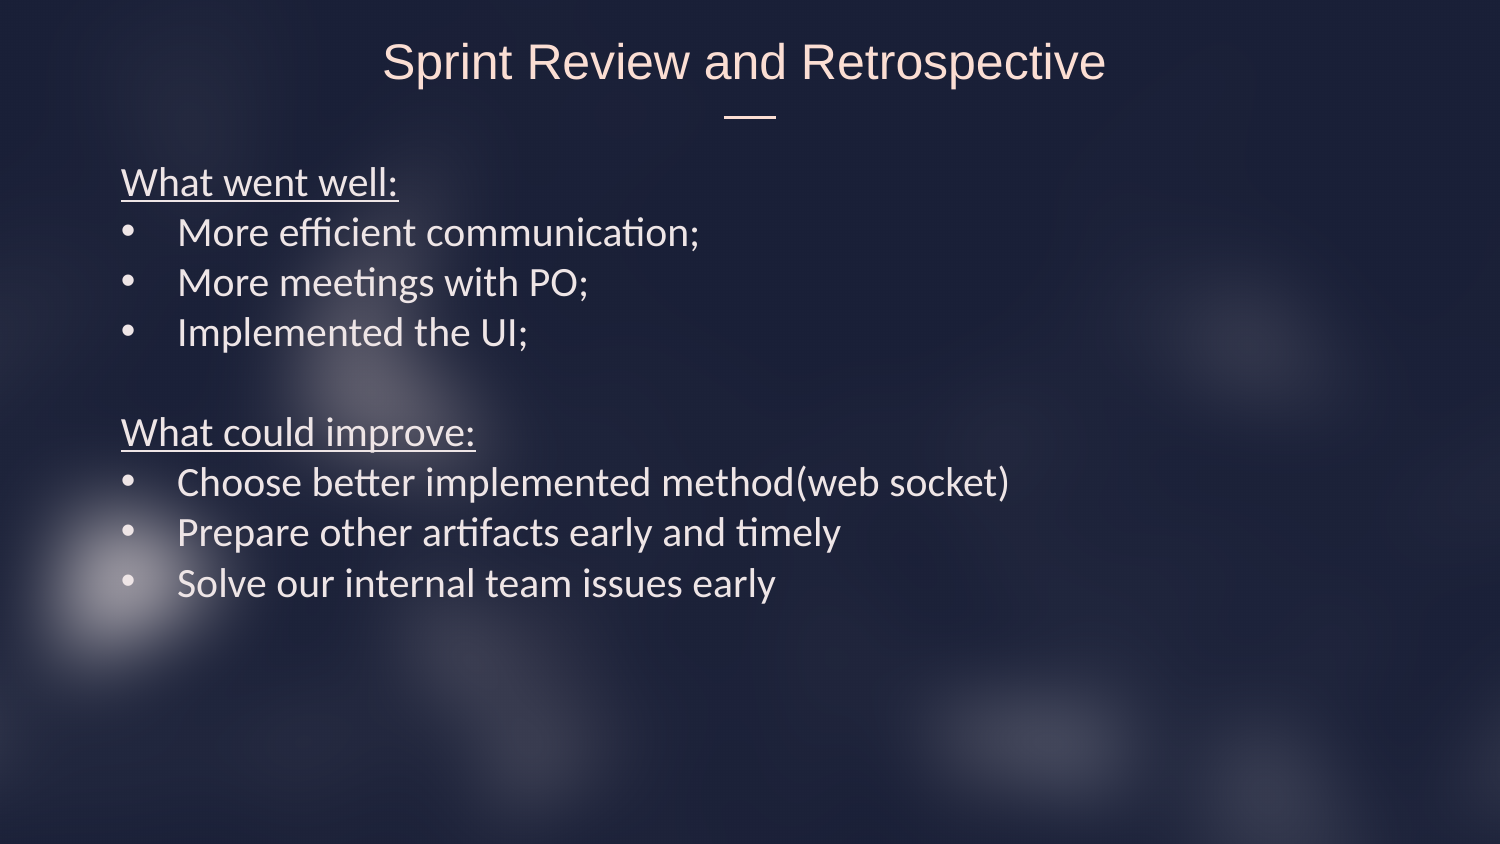

Sprint Review and Retrospective

What went well:
More efficient communication;
More meetings with PO;
Implemented the UI;

What could improve:
Choose better implemented method(web socket)
Prepare other artifacts early and timely
Solve our internal team issues early